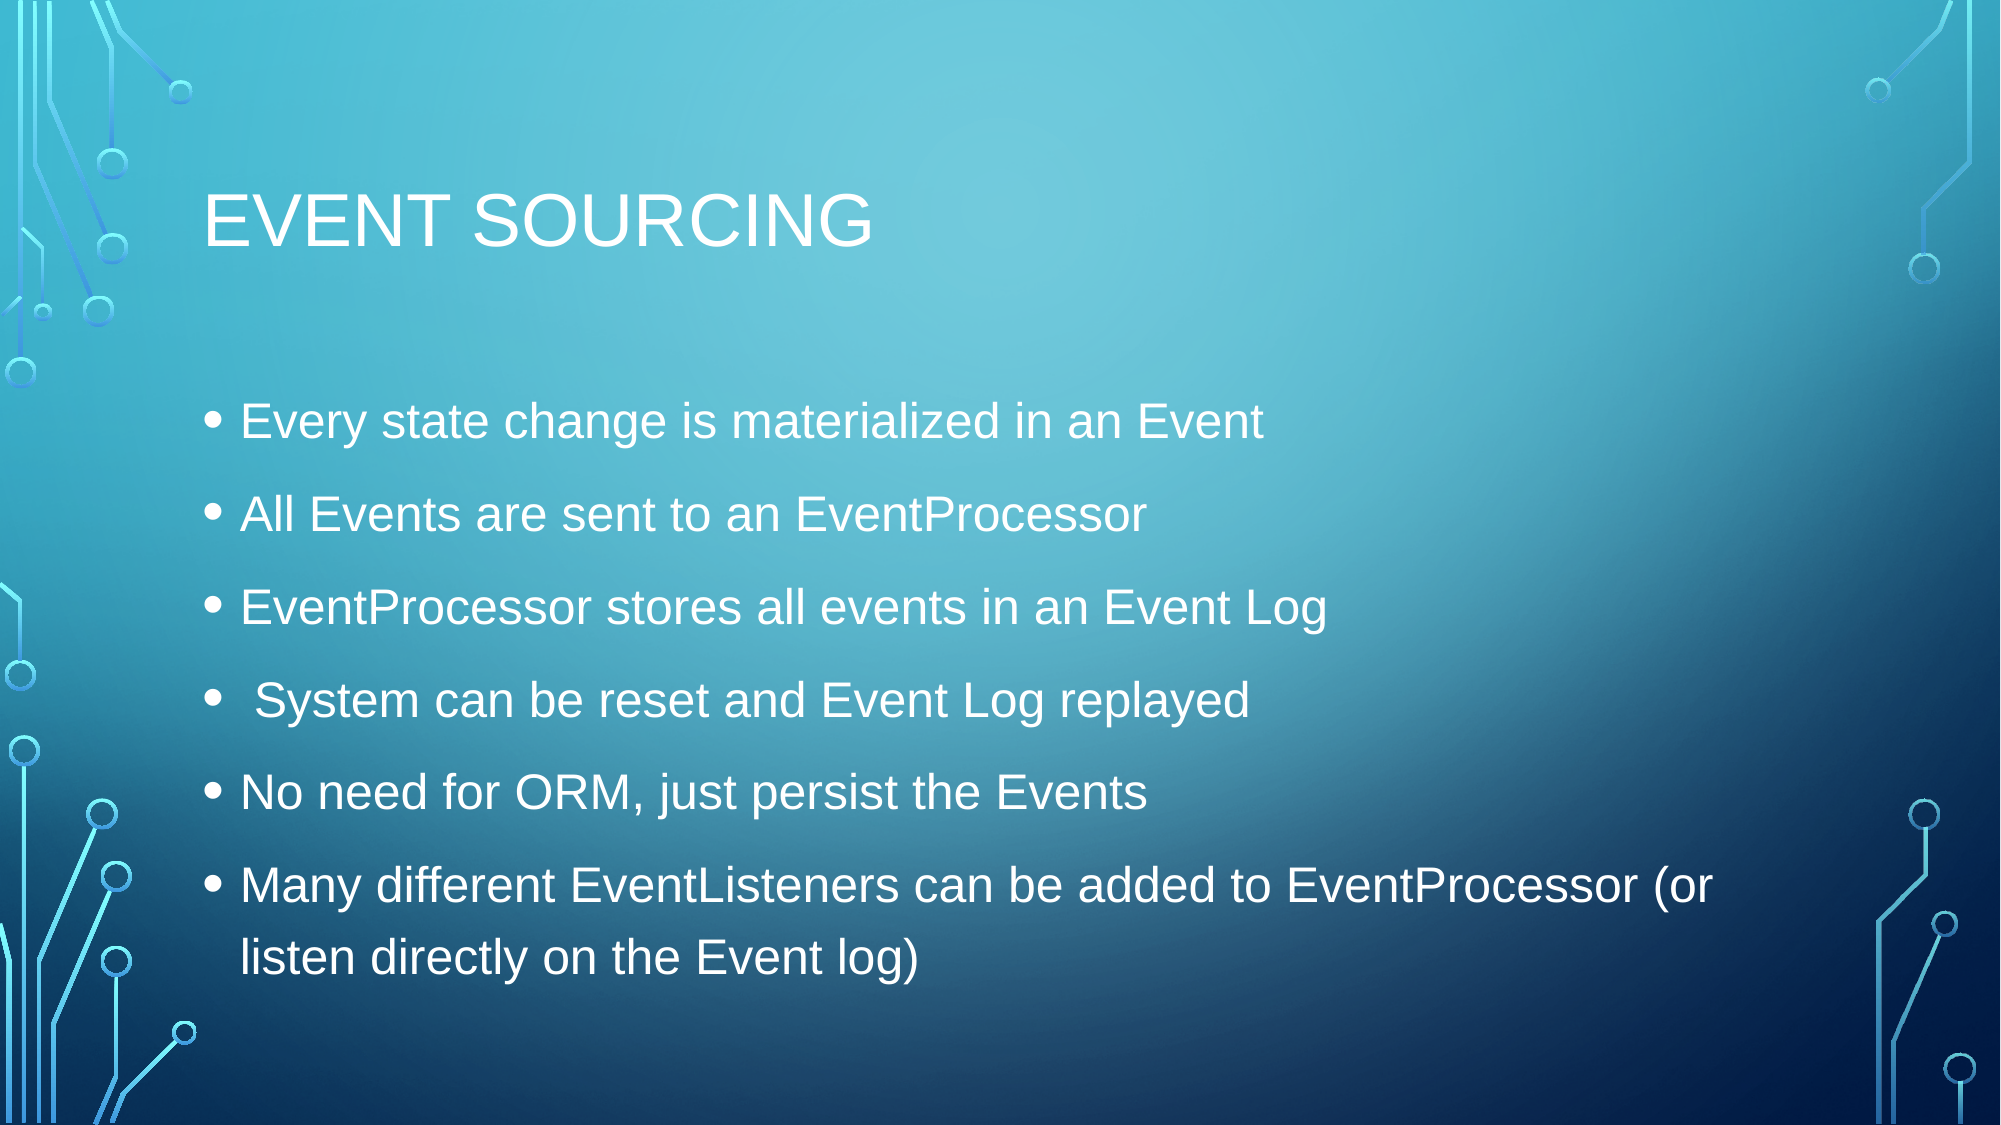

# Event Sourcing
Every state change is materialized in an Event
All Events are sent to an EventProcessor
EventProcessor stores all events in an Event Log
 System can be reset and Event Log replayed
No need for ORM, just persist the Events
Many different EventListeners can be added to EventProcessor (or listen directly on the Event log)